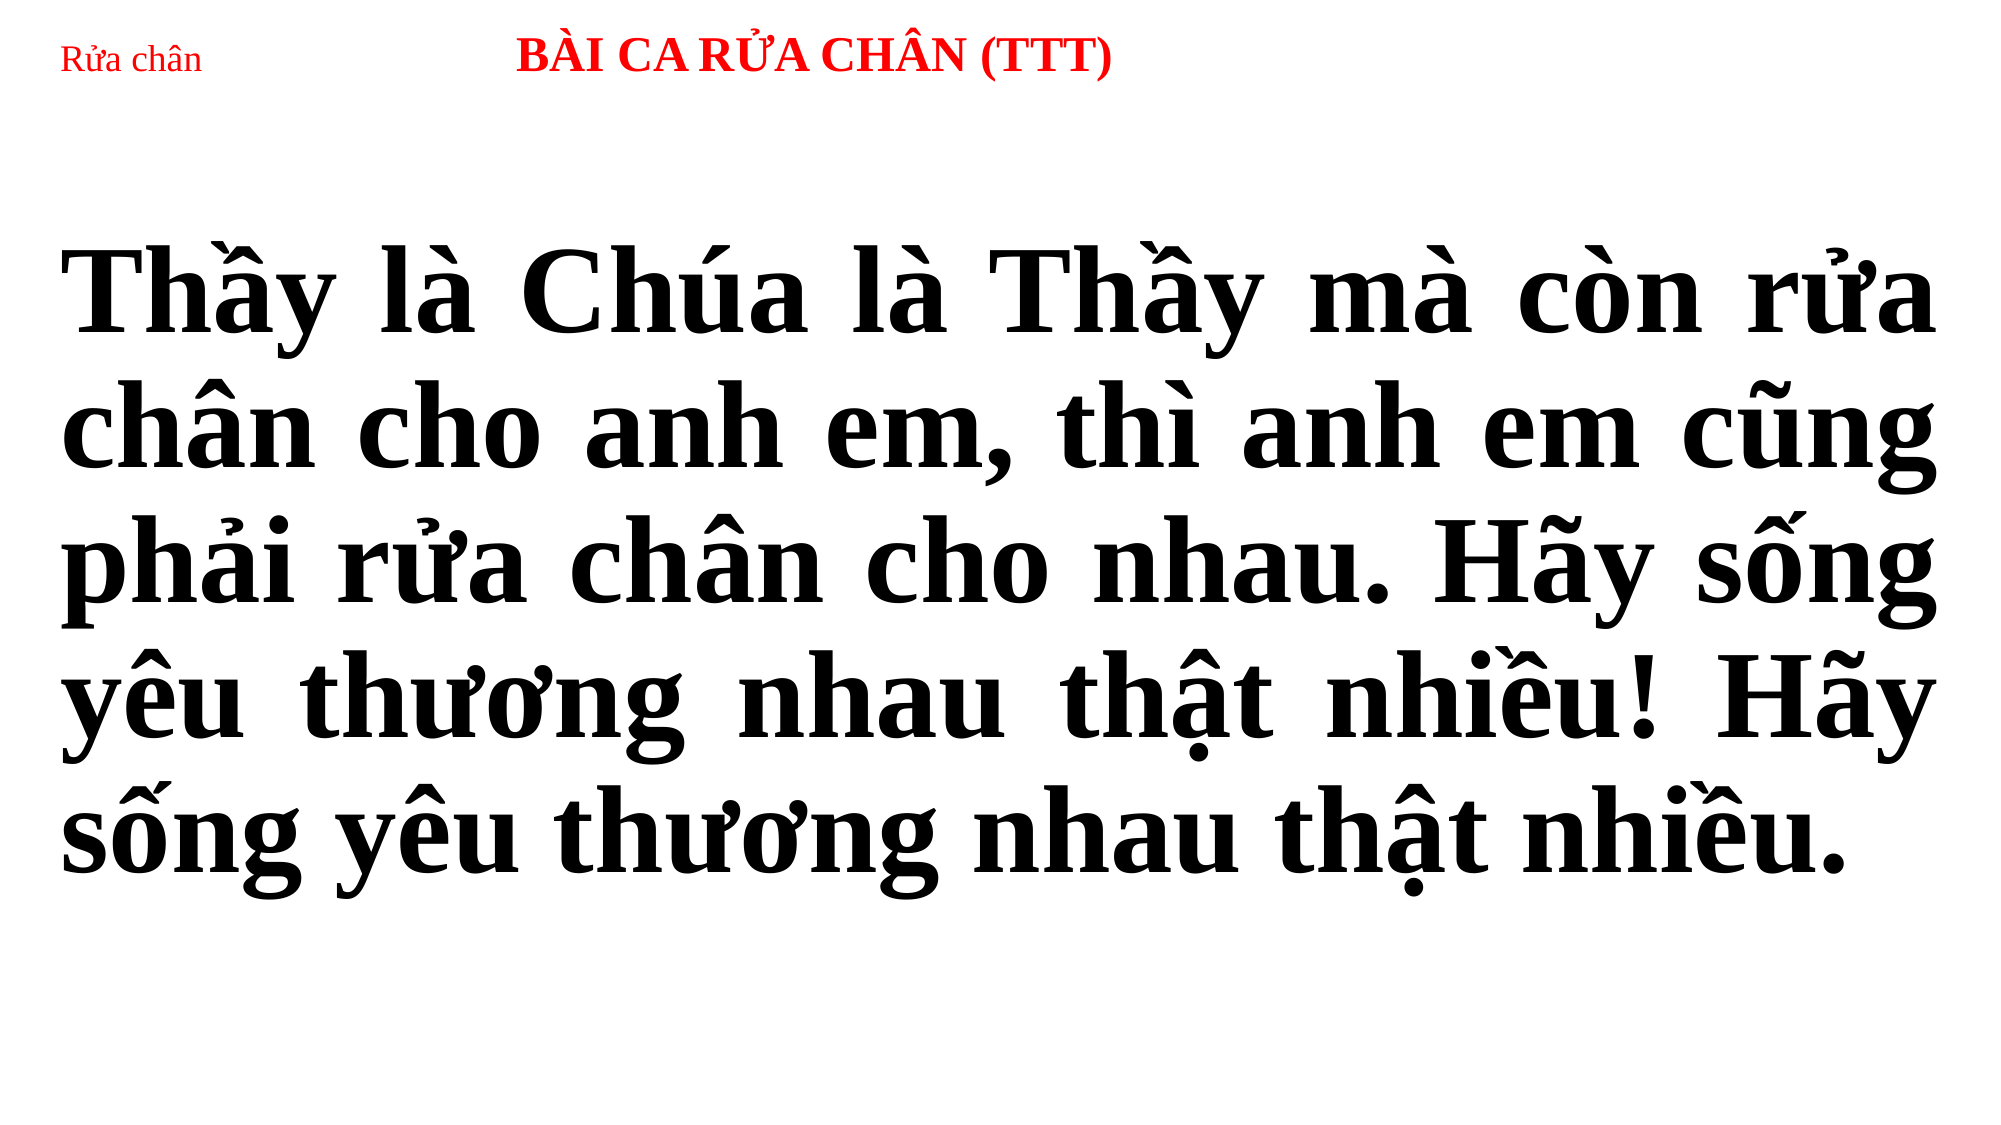

# Rửa chân                                 BÀI CA RỬA CHÂN (TTT)
Thầy là Chúa là Thầy mà còn rửa chân cho anh em, thì anh em cũng phải rửa chân cho nhau. Hãy sống yêu thương nhau thật nhiều! Hãy sống yêu thương nhau thật nhiều.